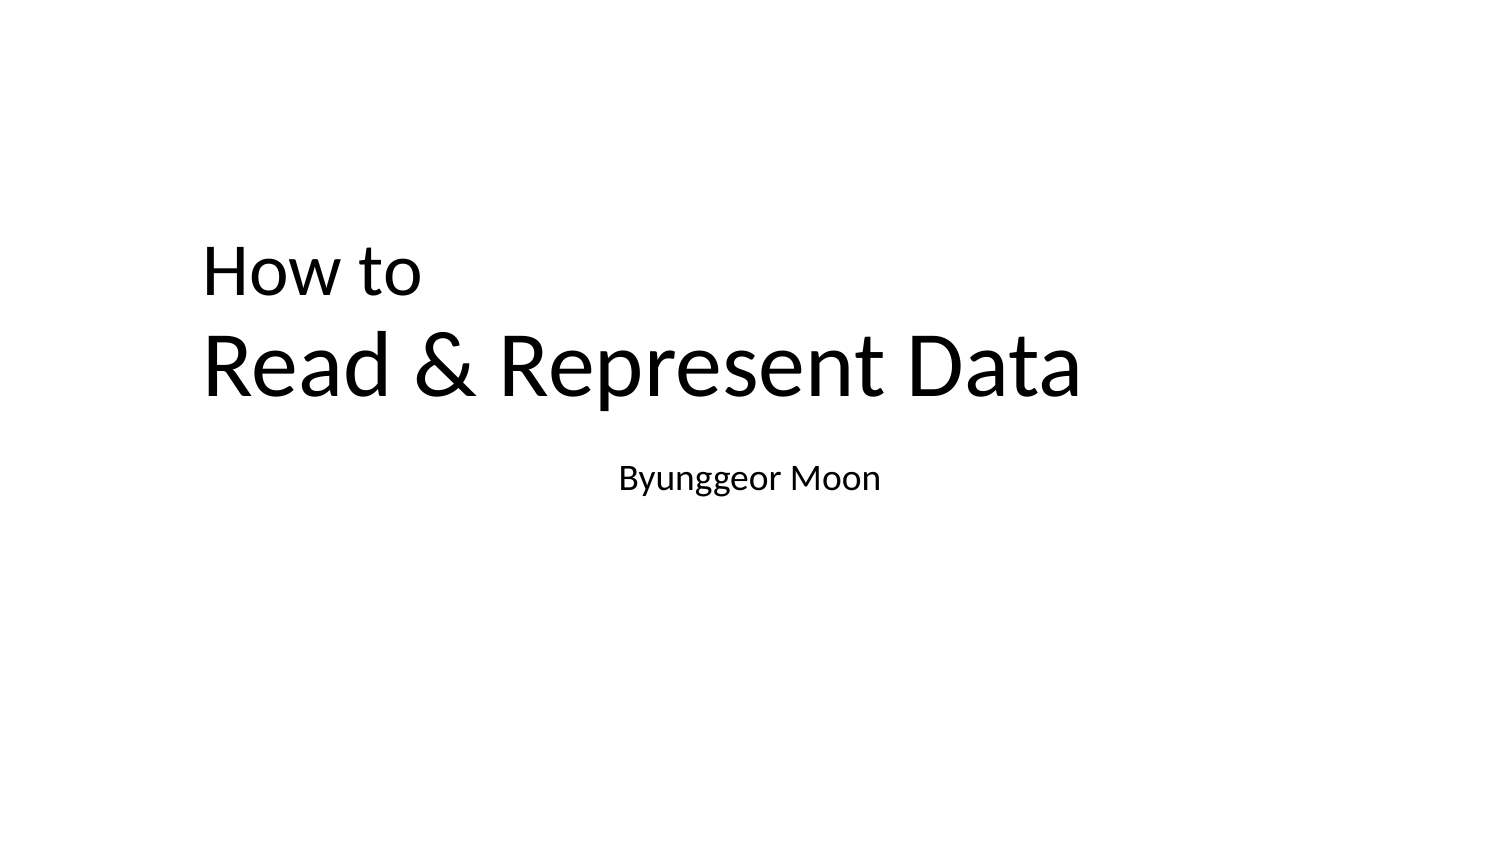

# How to Read & Represent Data
Byunggeor Moon